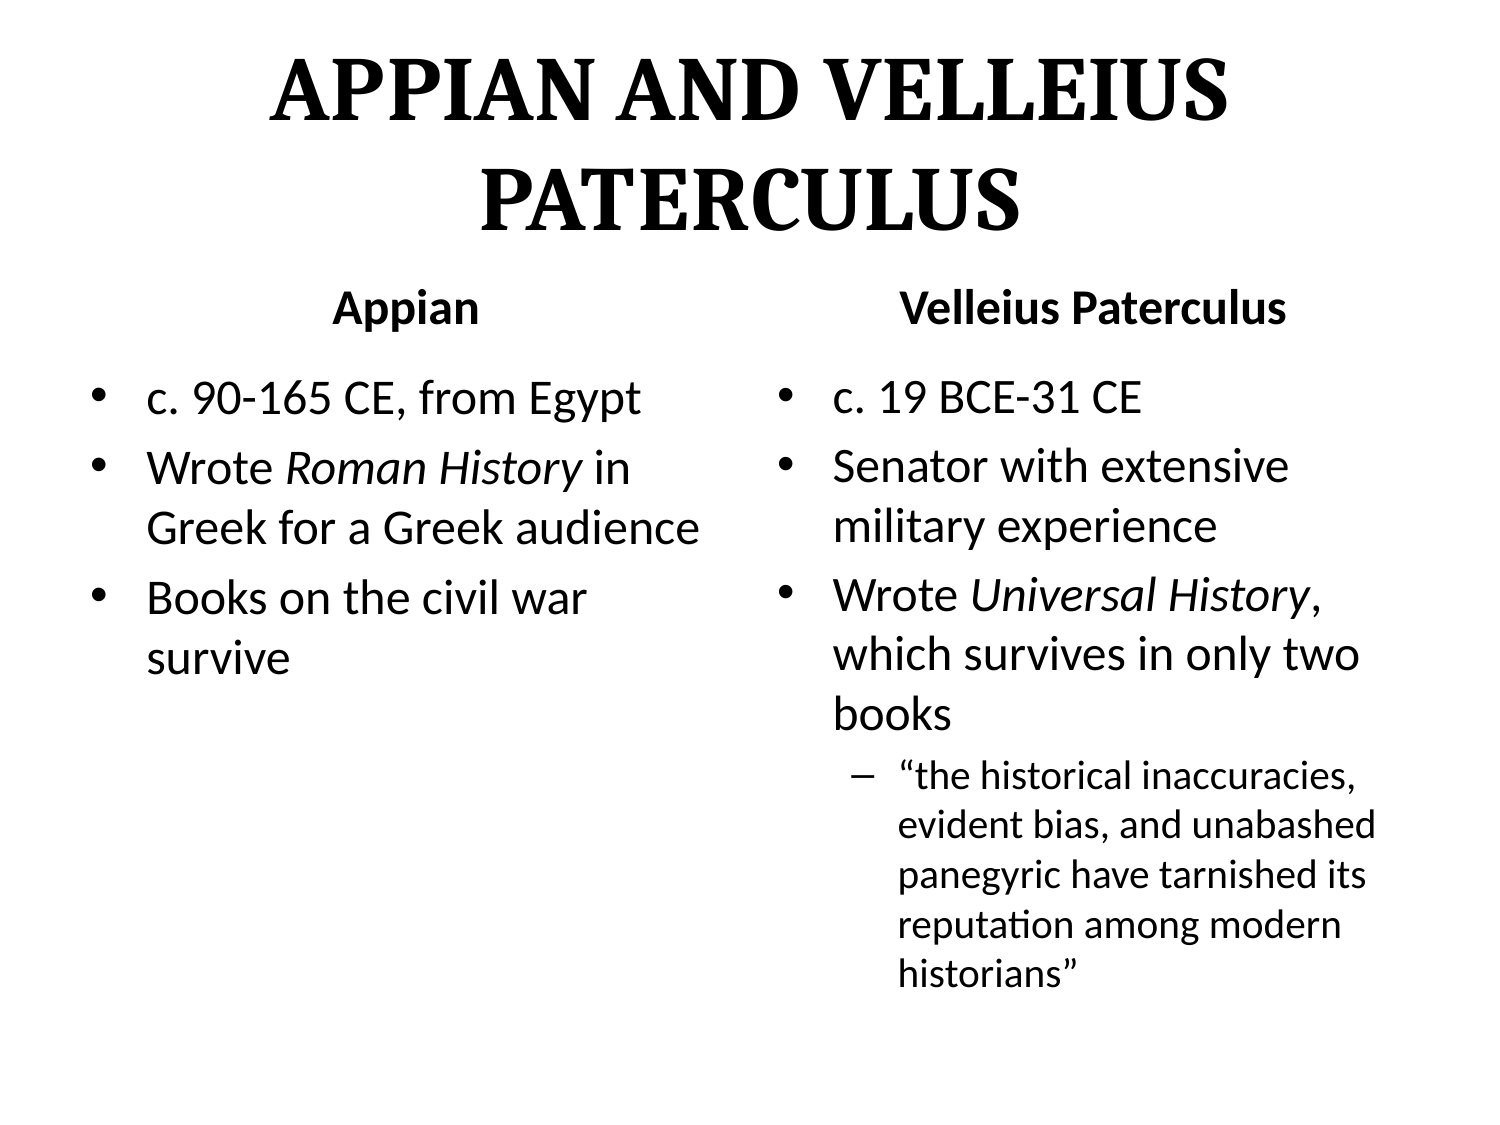

# Appian and Velleius Paterculus
Appian
Velleius Paterculus
c. 90-165 CE, from Egypt
Wrote Roman History in Greek for a Greek audience
Books on the civil war survive
c. 19 BCE-31 CE
Senator with extensive military experience
Wrote Universal History, which survives in only two books
“the historical inaccuracies, evident bias, and unabashed panegyric have tarnished its reputation among modern historians”